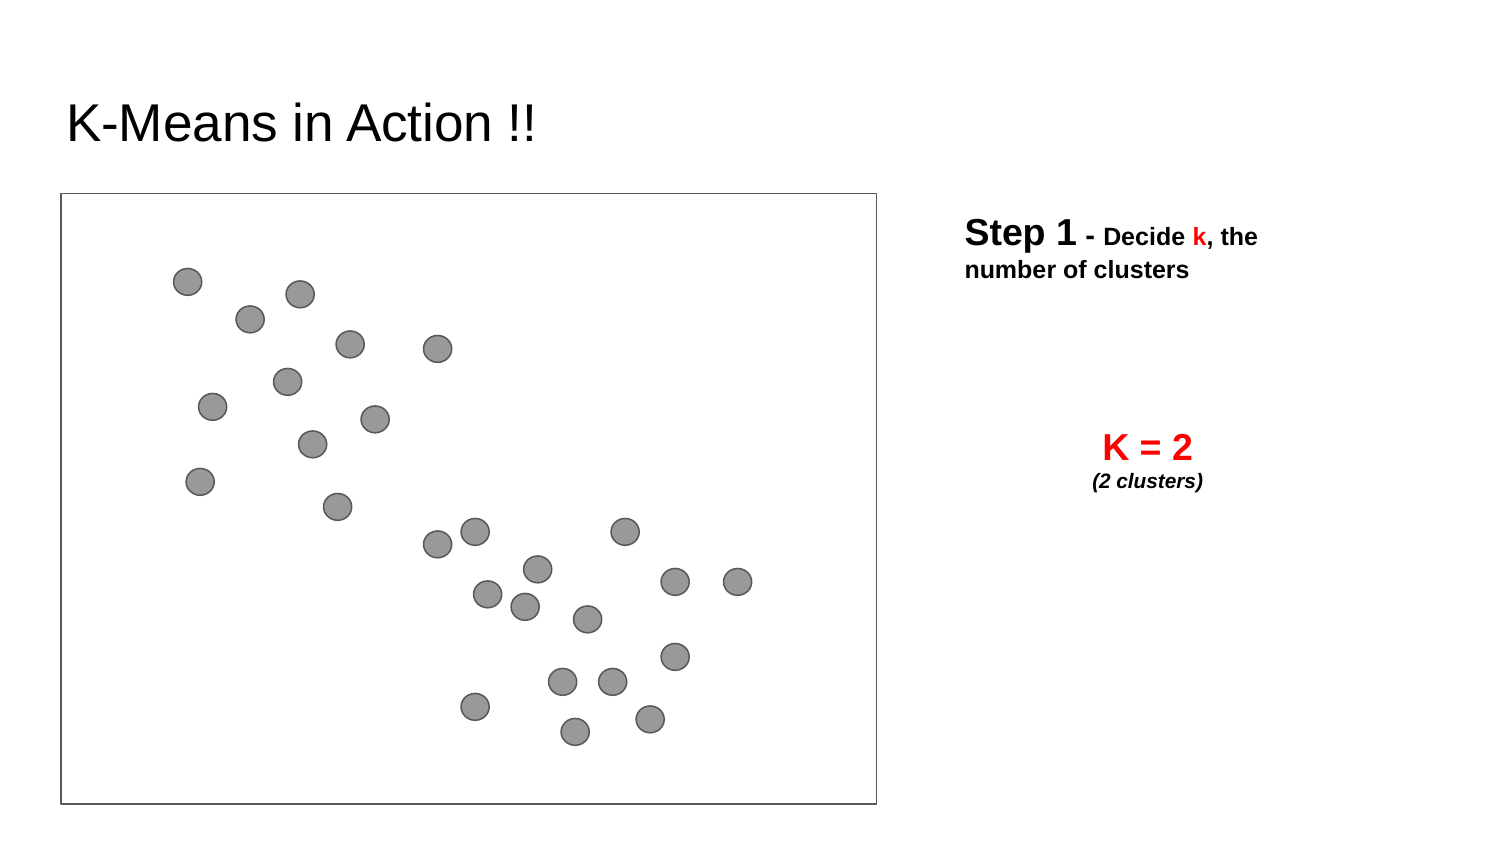

# K-Means in Action !!

Step 1 - Decide k, the number of clusters

K = 2
(2 clusters)